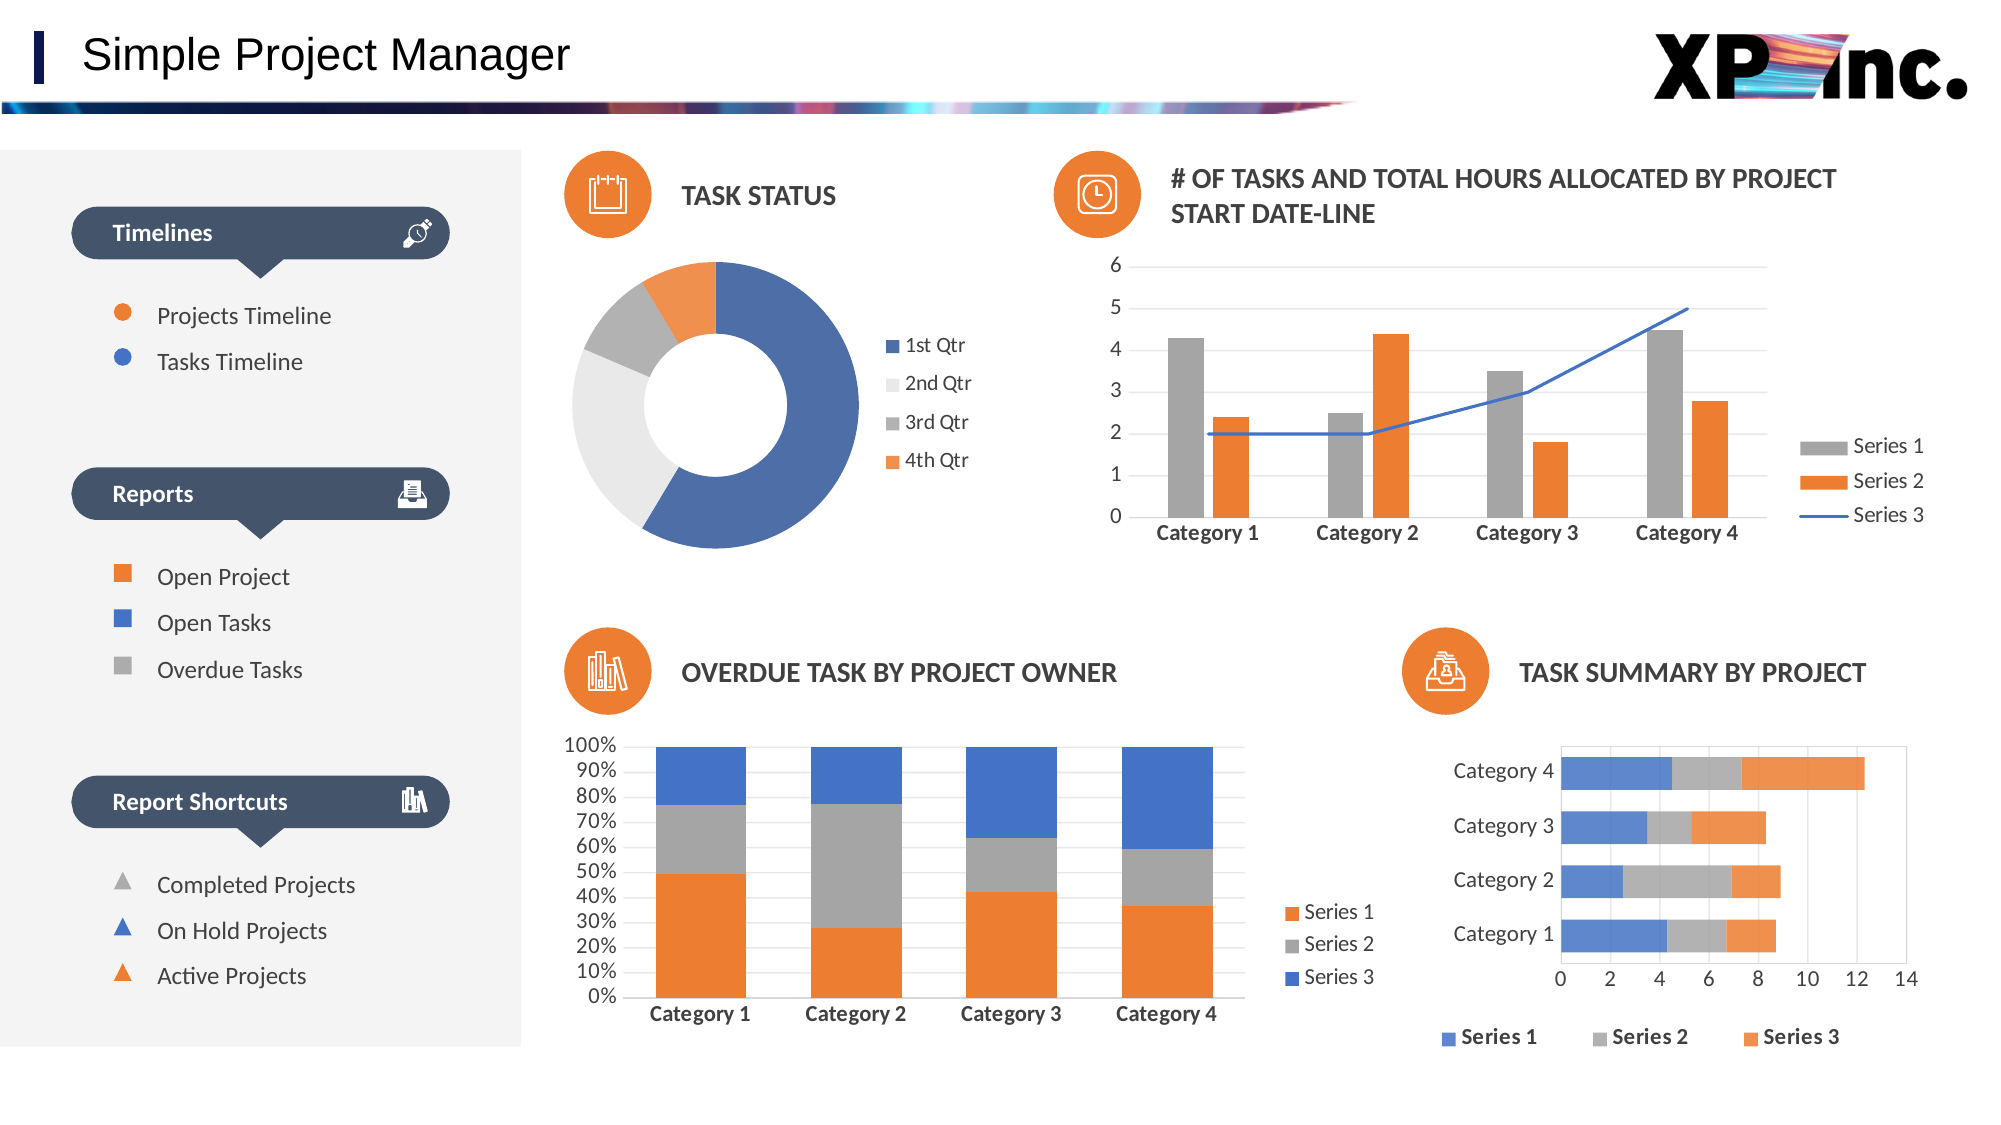

# Simple Project Manager

# OF TASKS AND TOTAL HOURS ALLOCATED BY PROJECT START DATE-LINE

TASK STATUS
Timelines
Projects Timeline

Tasks Timeline

Reports
Open Project

Open Tasks

Overdue Tasks

Report Shortcuts
Completed Projects

On Hold Projects

Active Projects

### Chart

| Category | Series 1 | Series 2 | Series 3 |
|---|---|---|---|
| Category 1 | 4.3 | 2.4 | 2.0 |
| Category 2 | 2.5 | 4.4 | 2.0 |
| Category 3 | 3.5 | 1.8 | 3.0 |
| Category 4 | 4.5 | 2.8 | 5.0 |

### Chart

| Category | Sales |
|---|---|
| 1st Qtr | 8.200000000000001 |
| 2nd Qtr | 3.2 |
| 3rd Qtr | 1.4 |
| 4th Qtr | 1.2 |

OVERDUE TASK BY PROJECT OWNER
TASK SUMMARY BY PROJECT

### Chart

| Category | Series 1 | Series 2 | Series 3 |
|---|---|---|---|
| Category 1 | 4.3 | 2.4 | 2.0 |
| Category 2 | 2.5 | 4.4 | 2.0 |
| Category 3 | 3.5 | 1.8 | 3.0 |
| Category 4 | 4.5 | 2.8 | 5.0 |

### Chart

| Category | Series 1 | Series 2 | Series 3 |
|---|---|---|---|
| Category 1 | 4.3 | 2.4 | 2.0 |
| Category 2 | 2.5 | 4.4 | 2.0 |
| Category 3 | 3.5 | 1.8 | 3.0 |
| Category 4 | 4.5 | 2.8 | 5.0 |